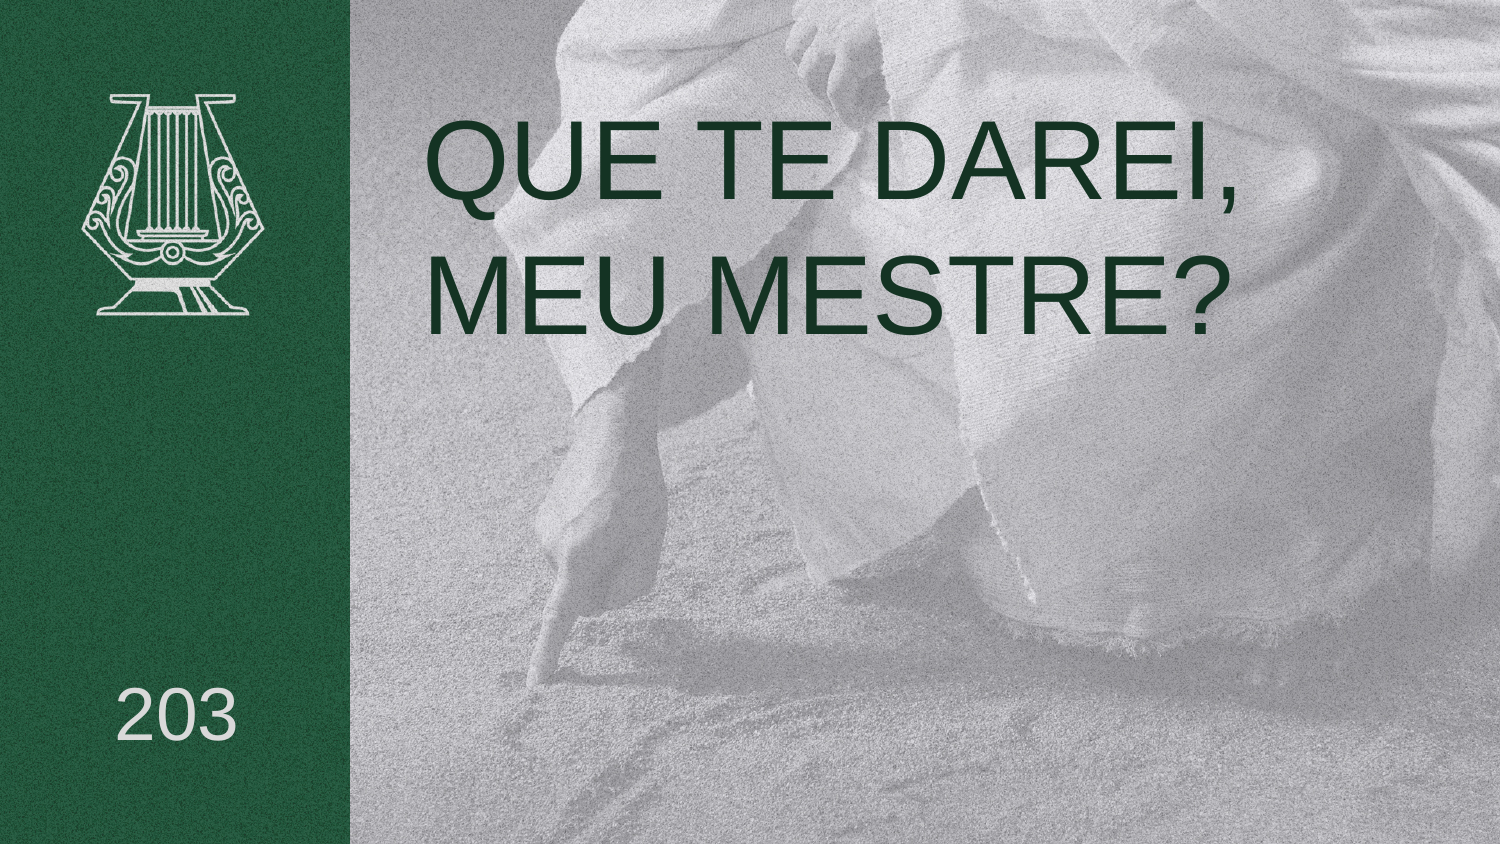

# QUE TE DAREI, MEU MESTRE?
203